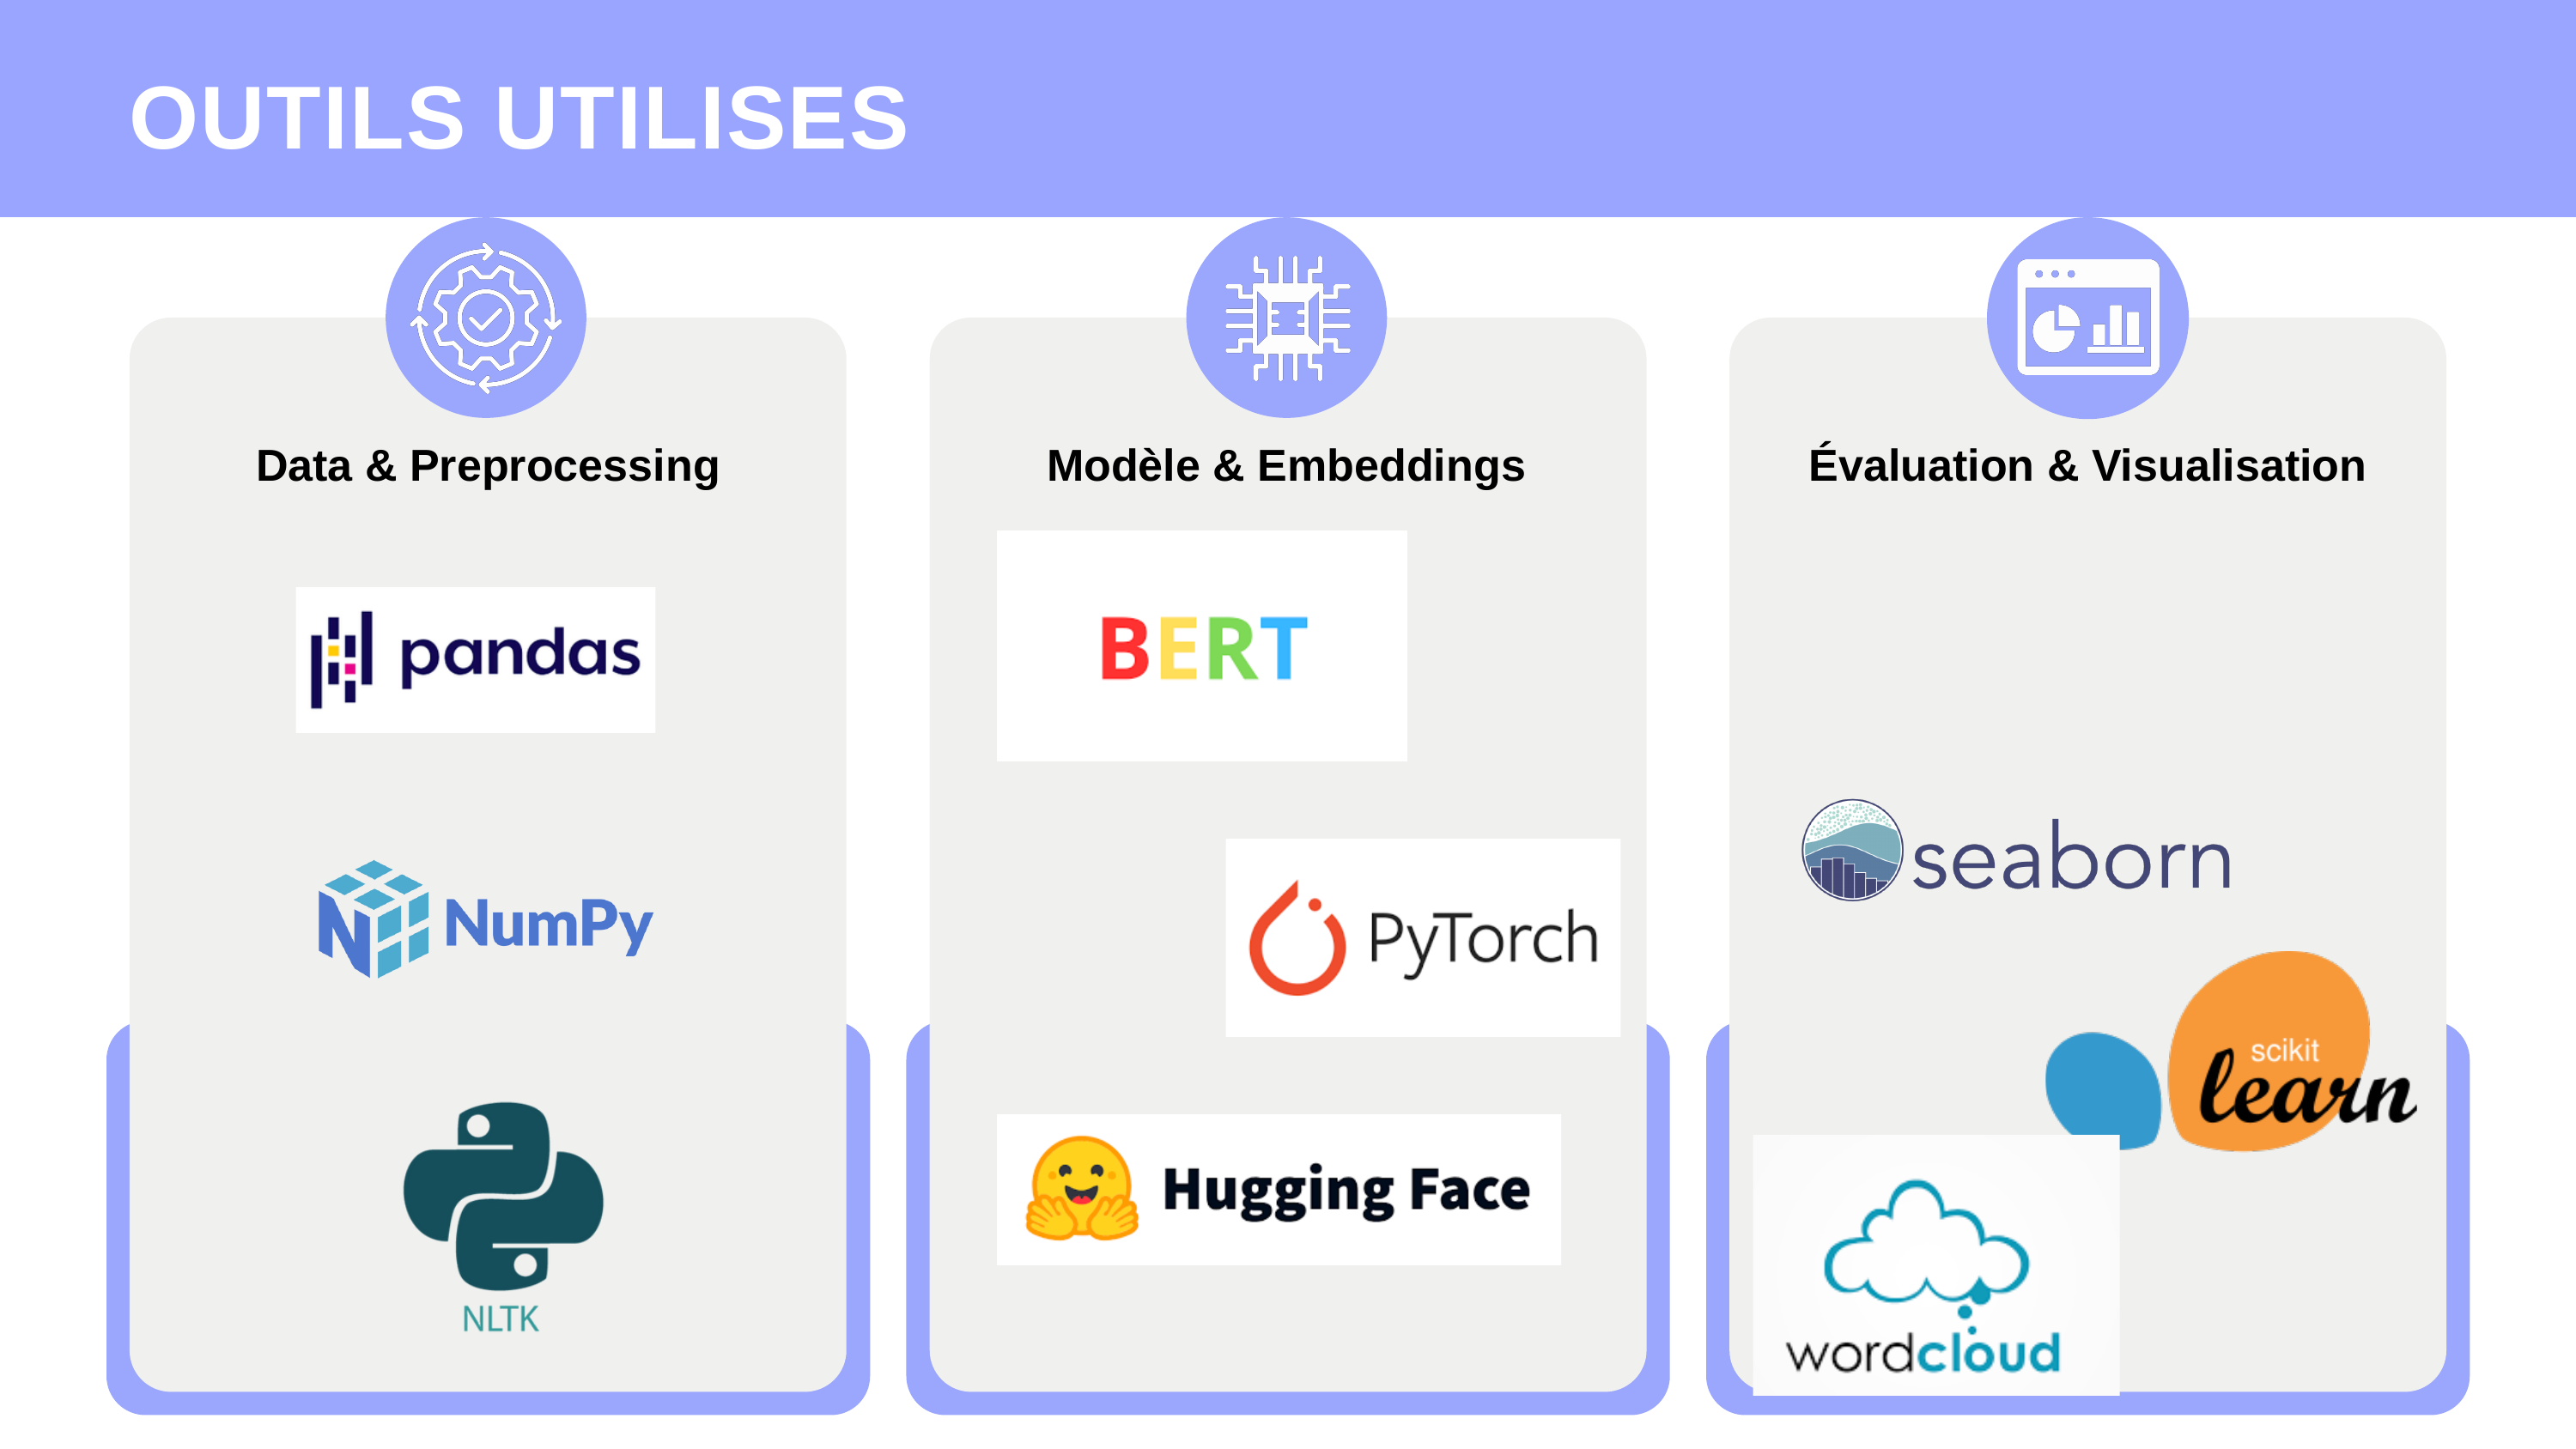

OUTILS UTILISES

Data & Preprocessing
Modèle & Embeddings
Évaluation & Visualisation